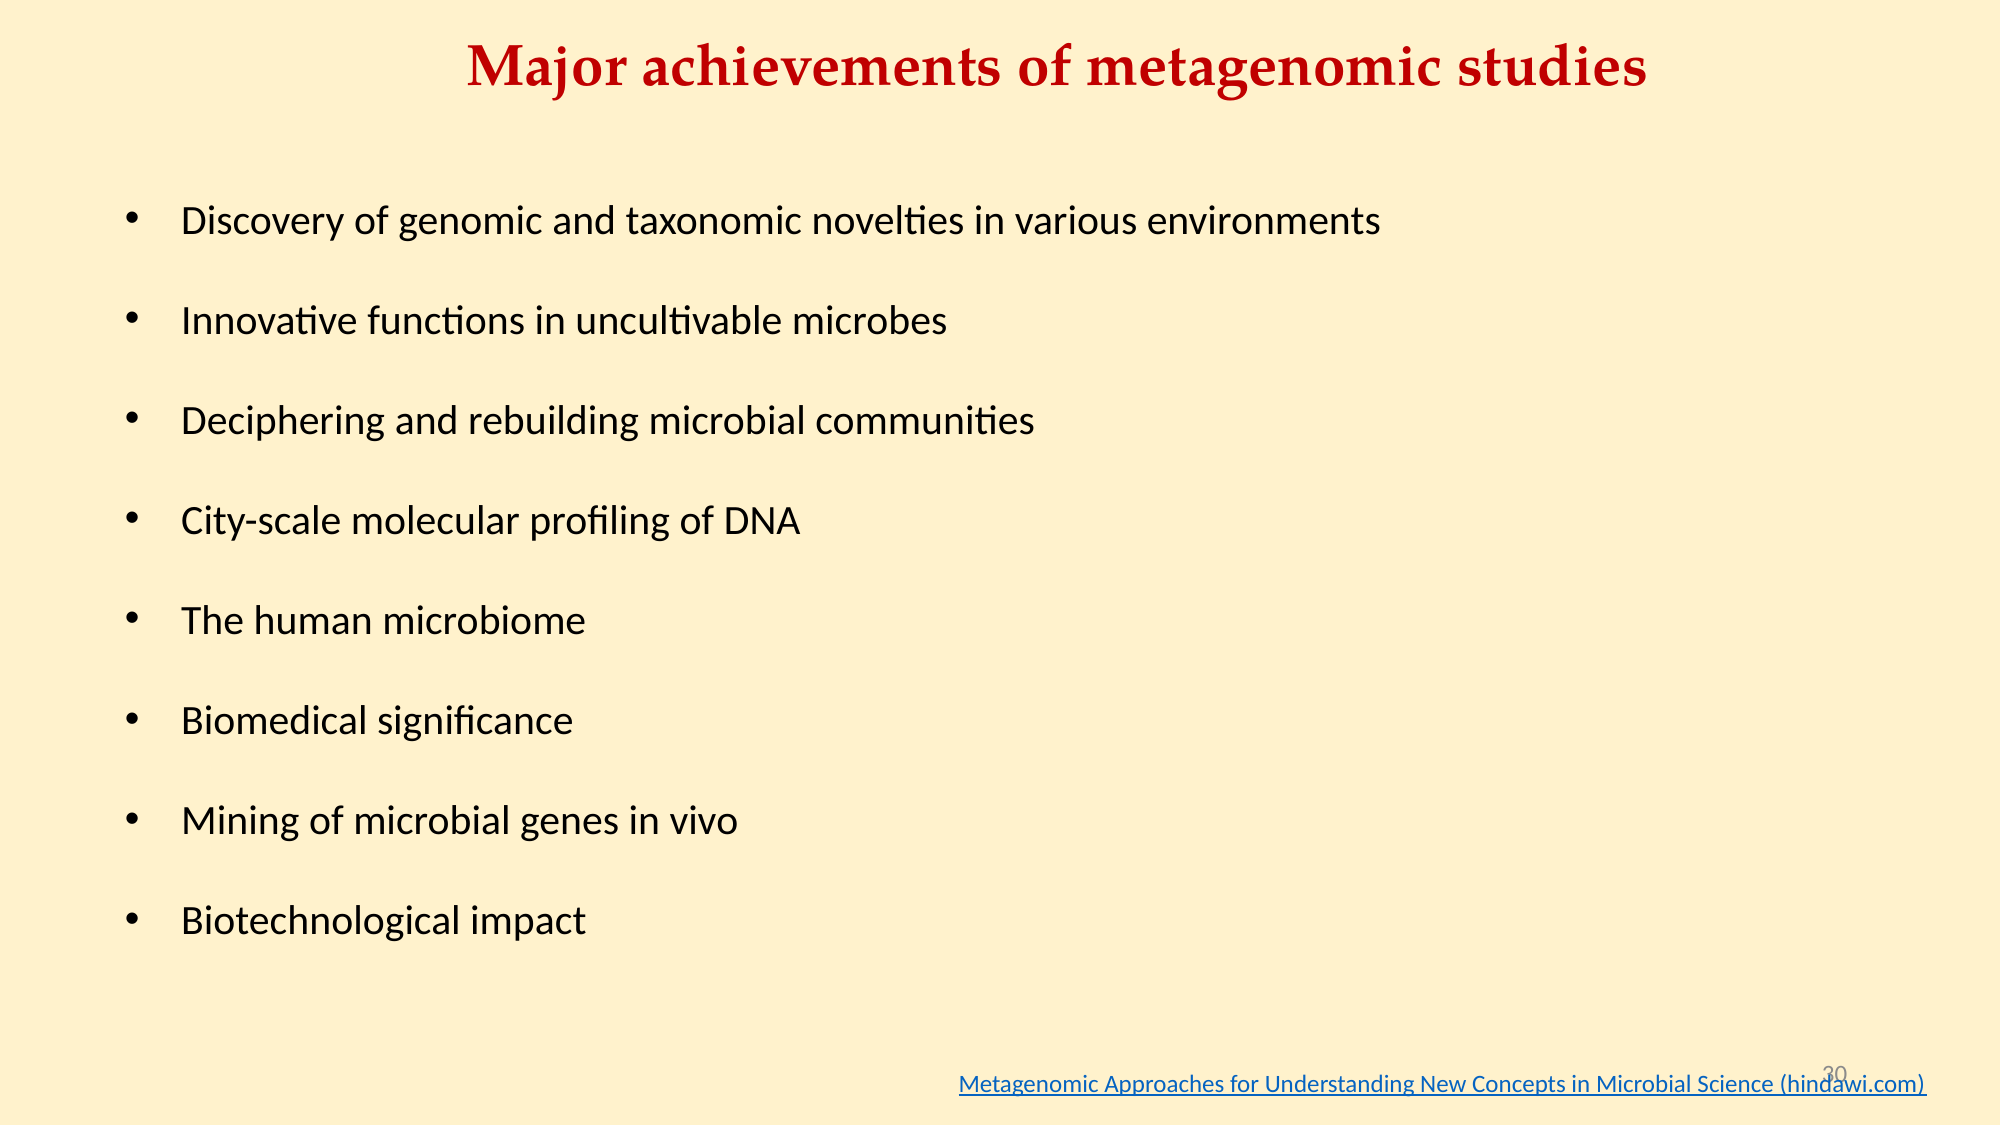

Major achievements of metagenomic studies
 Discovery of genomic and taxonomic novelties in various environments

 Innovative functions in uncultivable microbes

 Deciphering and rebuilding microbial communities

 City-scale molecular profiling of DNA

 The human microbiome

 Biomedical significance

 Mining of microbial genes in vivo

 Biotechnological impact
30
Metagenomic Approaches for Understanding New Concepts in Microbial Science (hindawi.com)